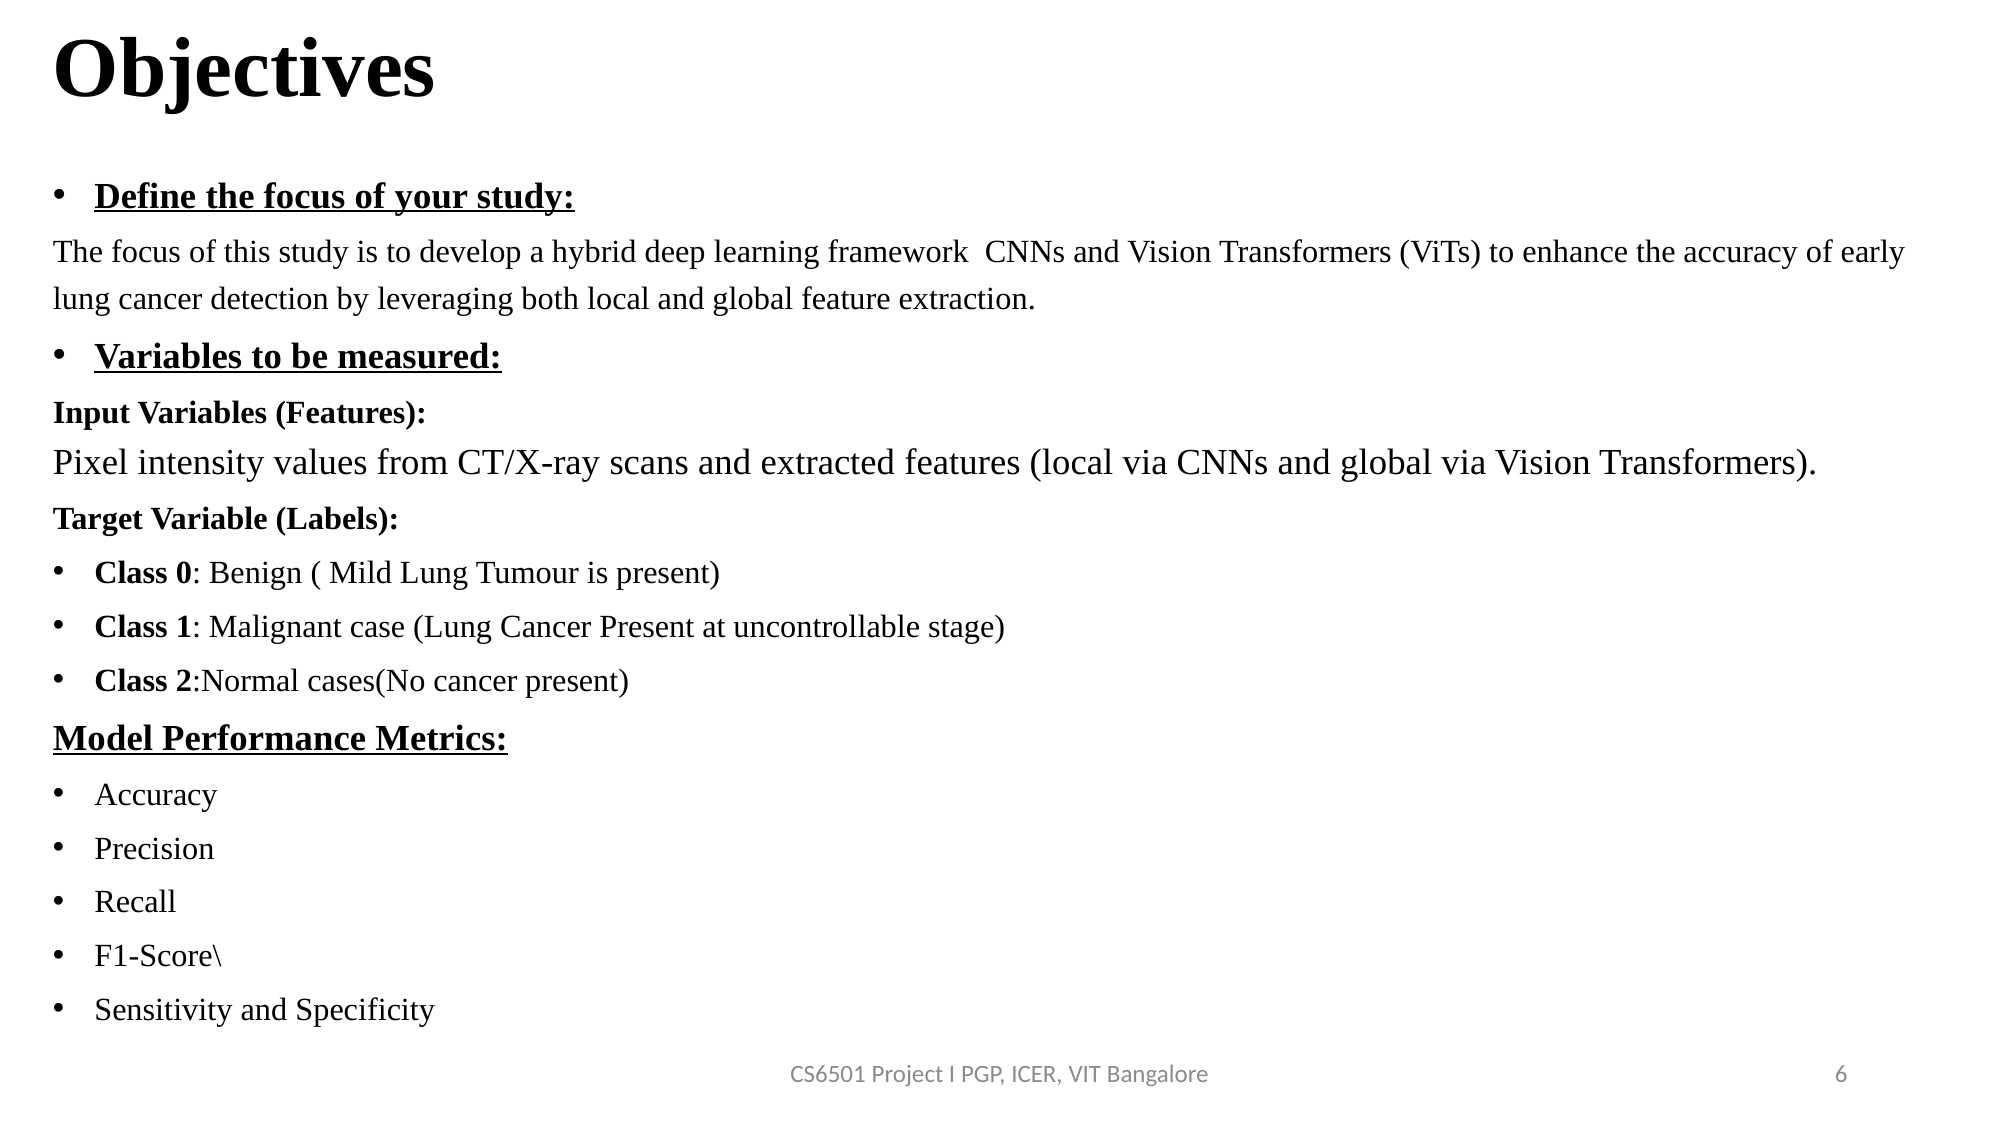

# Objectives
Define the focus of your study:
The focus of this study is to develop a hybrid deep learning framework  CNNs and Vision Transformers (ViTs) to enhance the accuracy of early lung cancer detection by leveraging both local and global feature extraction.
Variables to be measured:
Input Variables (Features):
Pixel intensity values from CT/X-ray scans and extracted features (local via CNNs and global via Vision Transformers).
Target Variable (Labels):
Class 0: Benign ( Mild Lung Tumour is present)
Class 1: Malignant case (Lung Cancer Present at uncontrollable stage)
Class 2:Normal cases(No cancer present)
Model Performance Metrics:
Accuracy
Precision
Recall
F1-Score\
Sensitivity and Specificity

CS6501 Project I PGP, ICER, VIT Bangalore
6